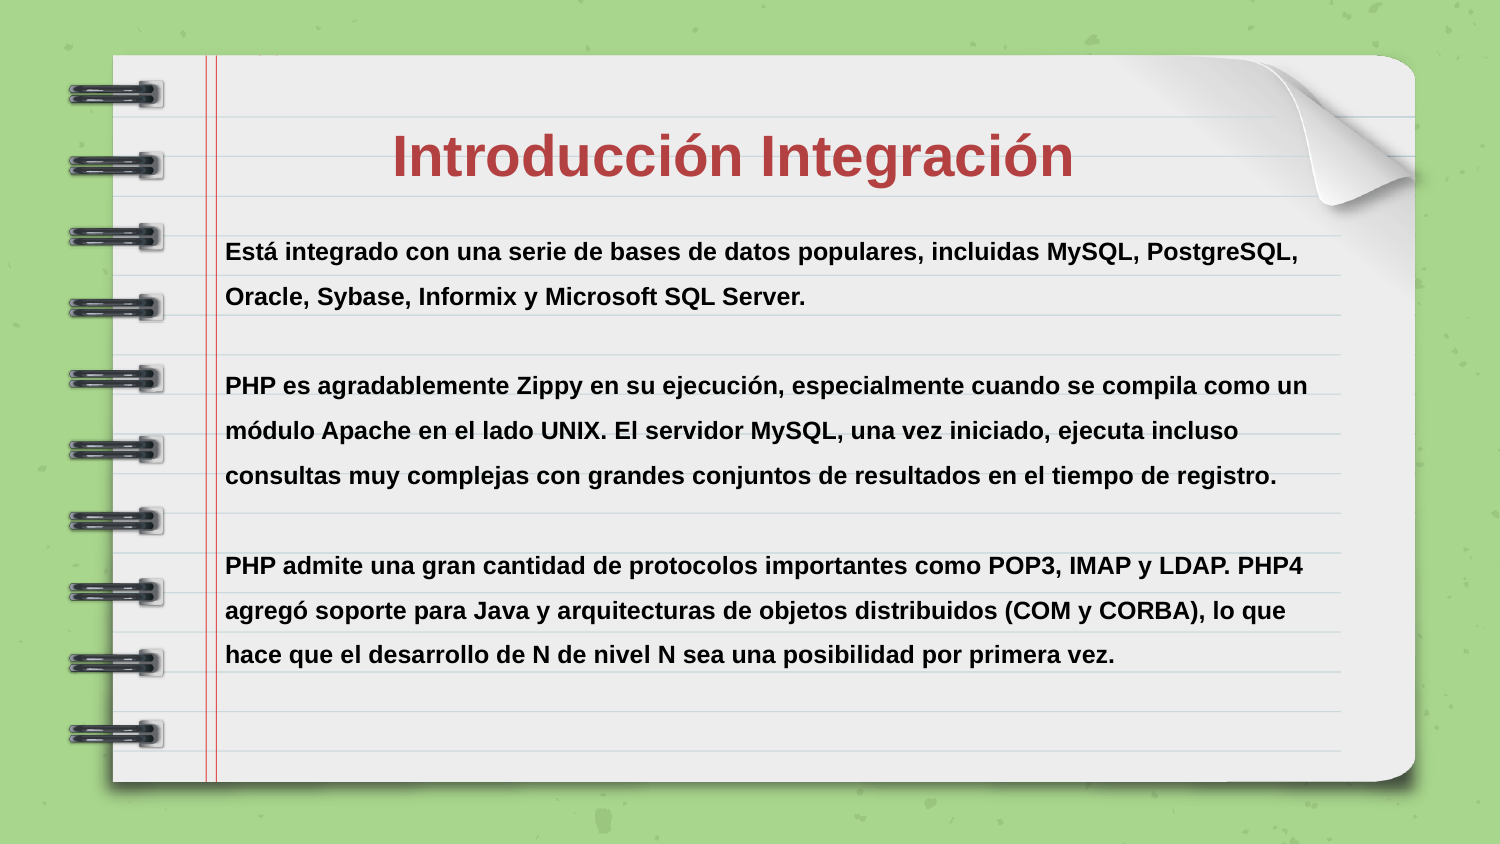

# Introducción Integración
Está integrado con una serie de bases de datos populares, incluidas MySQL, PostgreSQL, Oracle, Sybase, Informix y Microsoft SQL Server.

PHP es agradablemente Zippy en su ejecución, especialmente cuando se compila como un módulo Apache en el lado UNIX. El servidor MySQL, una vez iniciado, ejecuta incluso consultas muy complejas con grandes conjuntos de resultados en el tiempo de registro.

PHP admite una gran cantidad de protocolos importantes como POP3, IMAP y LDAP. PHP4 agregó soporte para Java y arquitecturas de objetos distribuidos (COM y CORBA), lo que hace que el desarrollo de N de nivel N sea una posibilidad por primera vez.